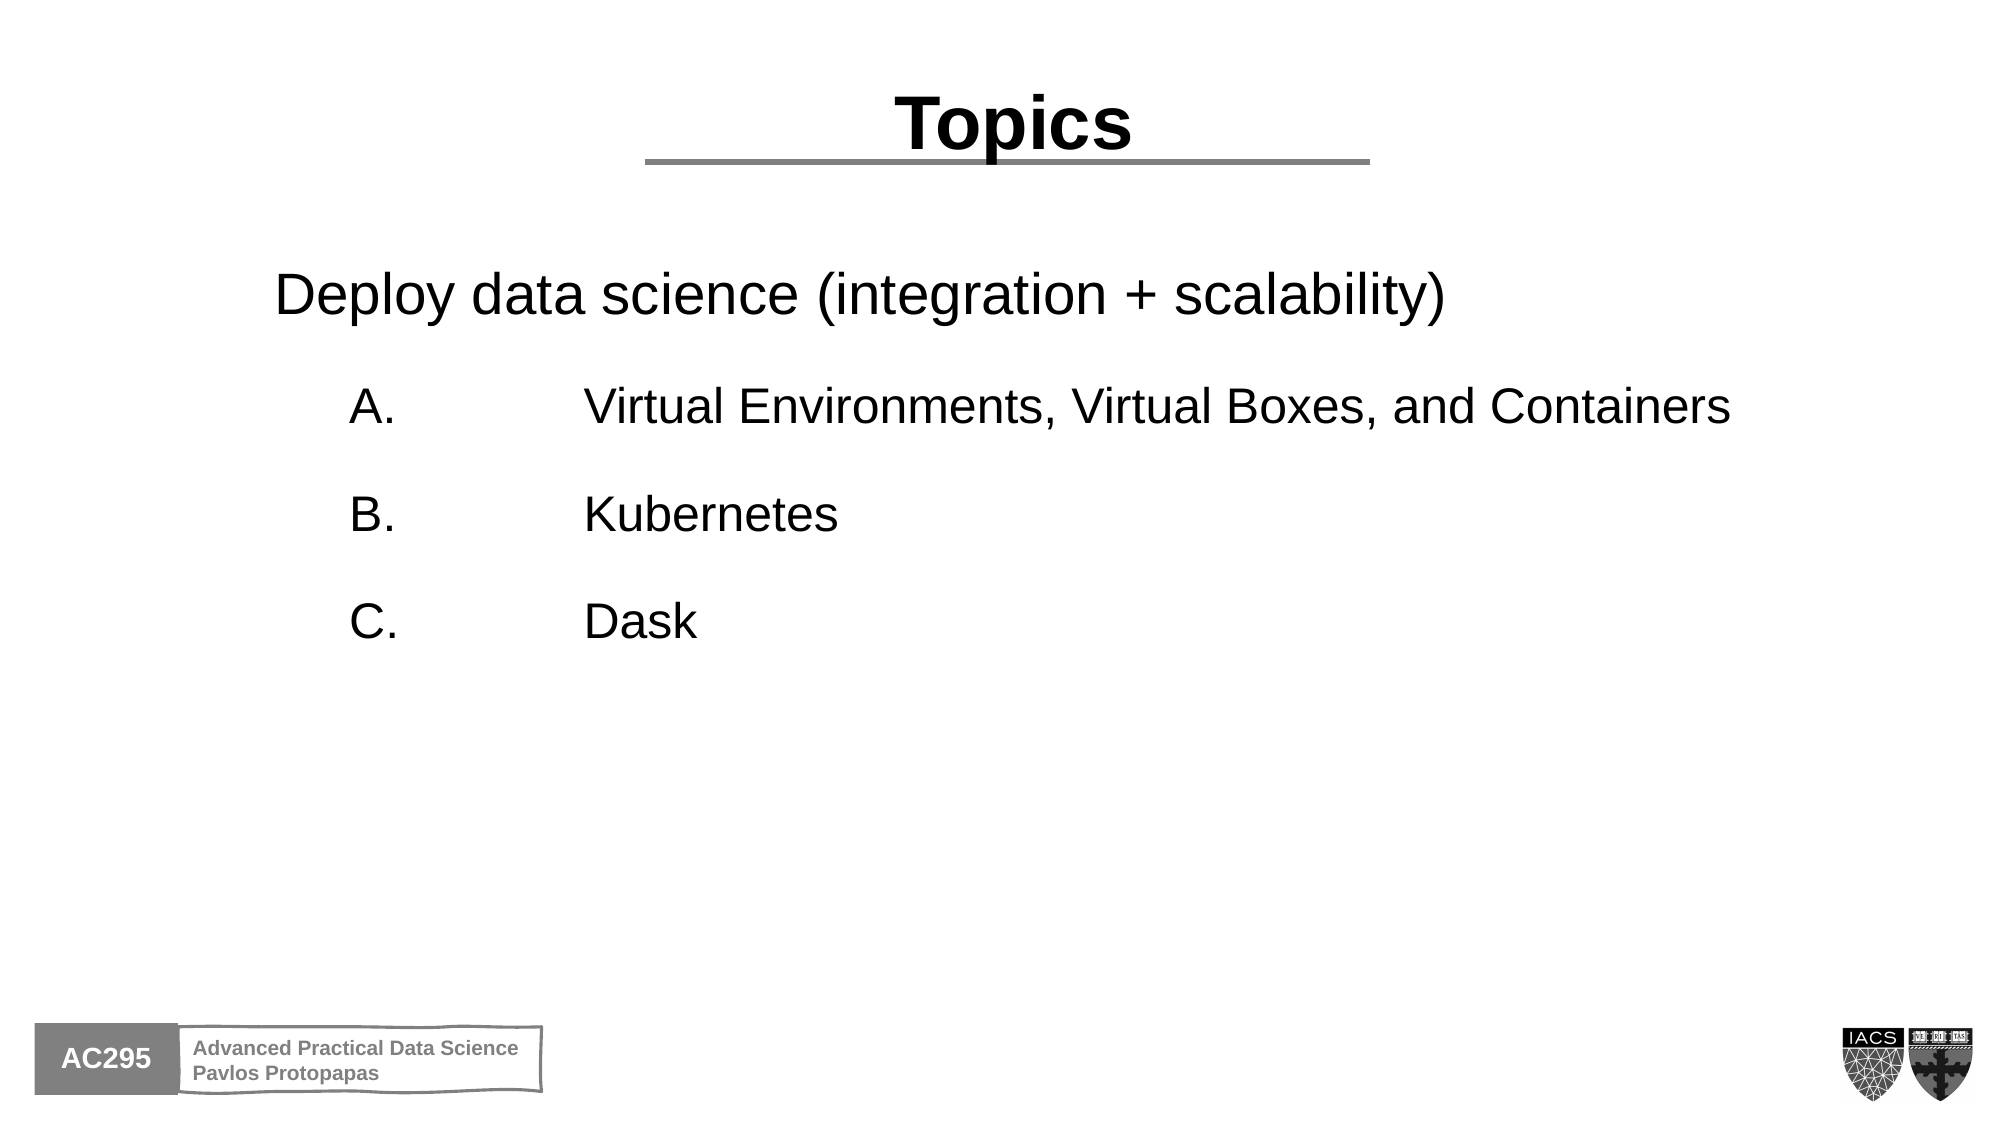

Topics

Deploy data science (integration + scalability)
	Virtual Environments, Virtual Boxes, and Containers
	Kubernetes
	Dask